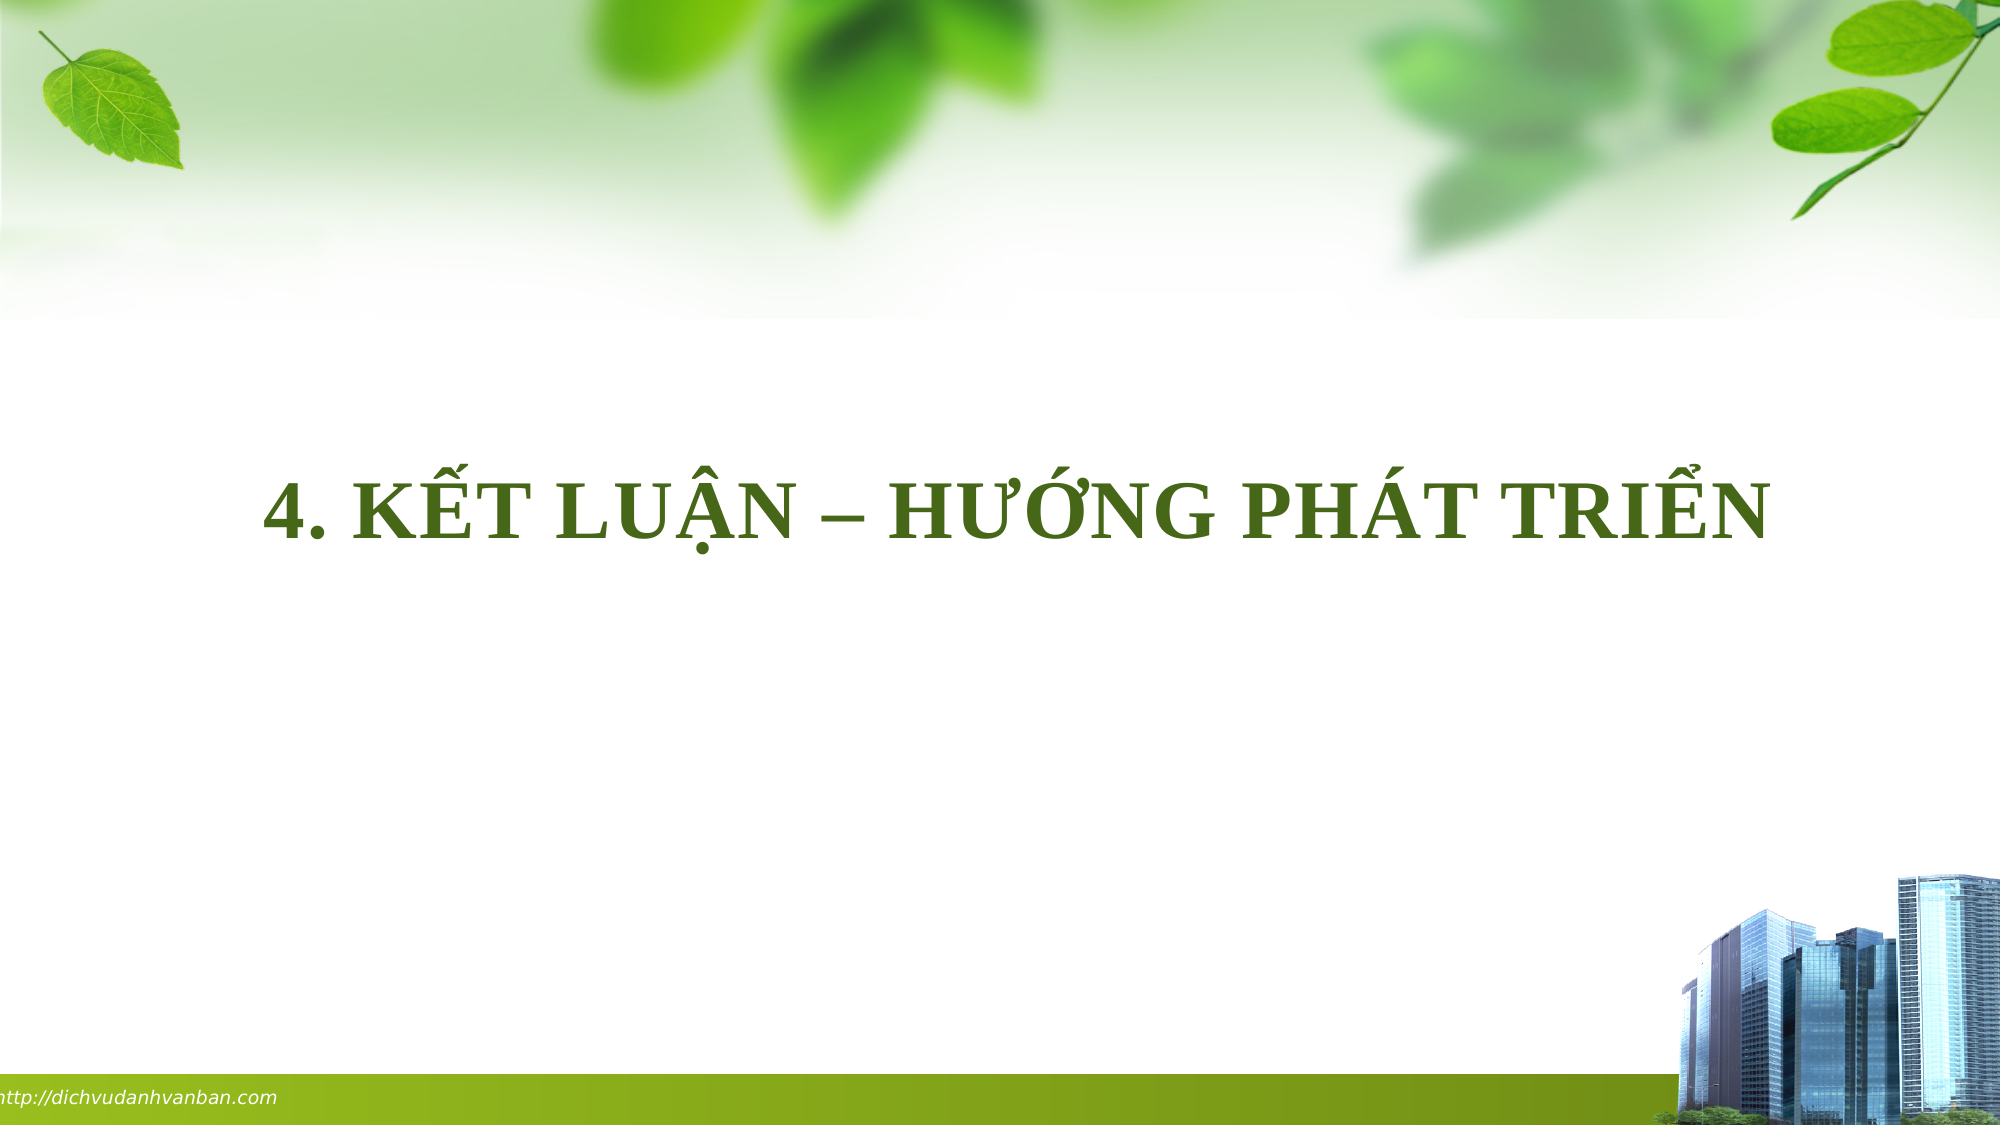

4. KẾT LUẬN – HƯỚNG PHÁT TRIỂN